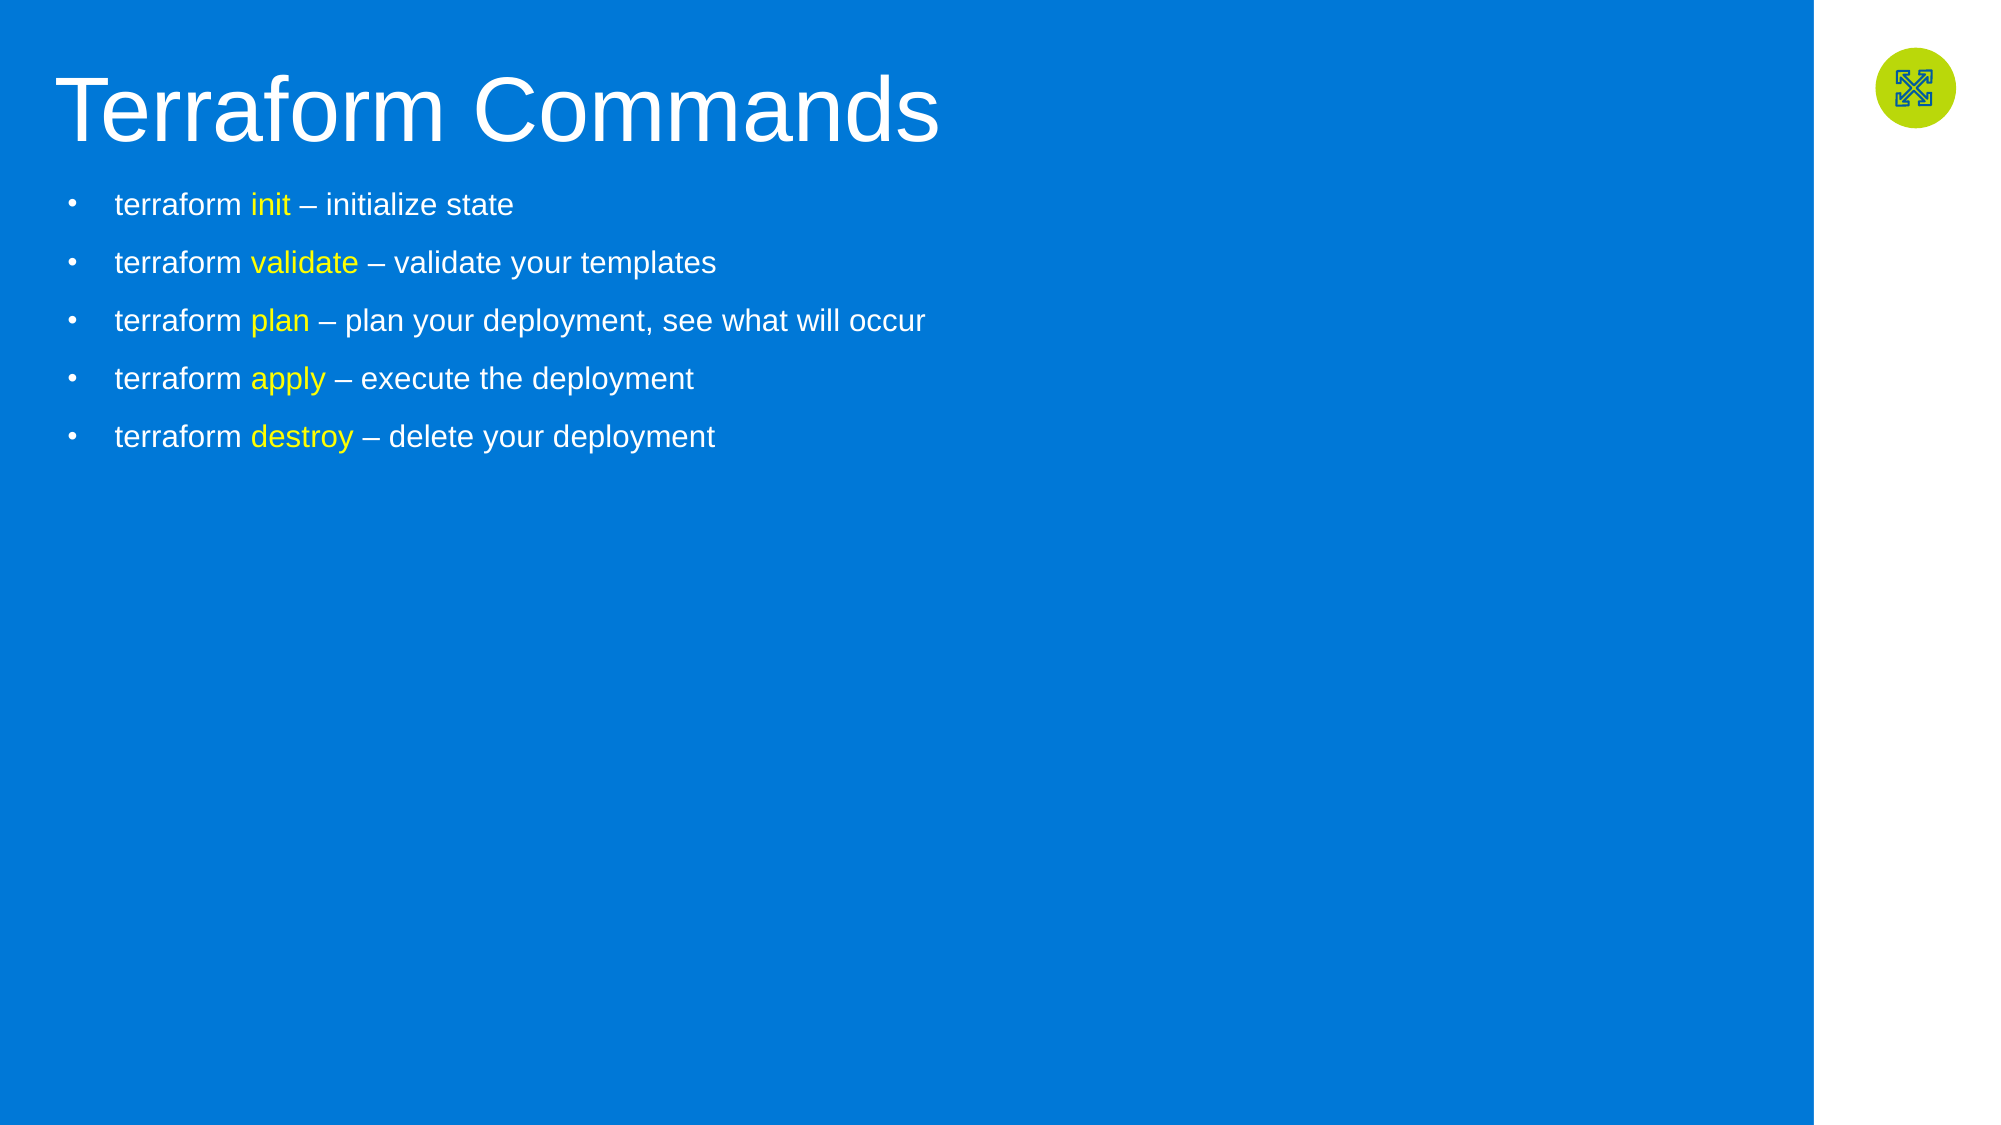

# Terraform Commands

terraform init – initialize state
terraform validate – validate your templates
terraform plan – plan your deployment, see what will occur
terraform apply – execute the deployment
terraform destroy – delete your deployment